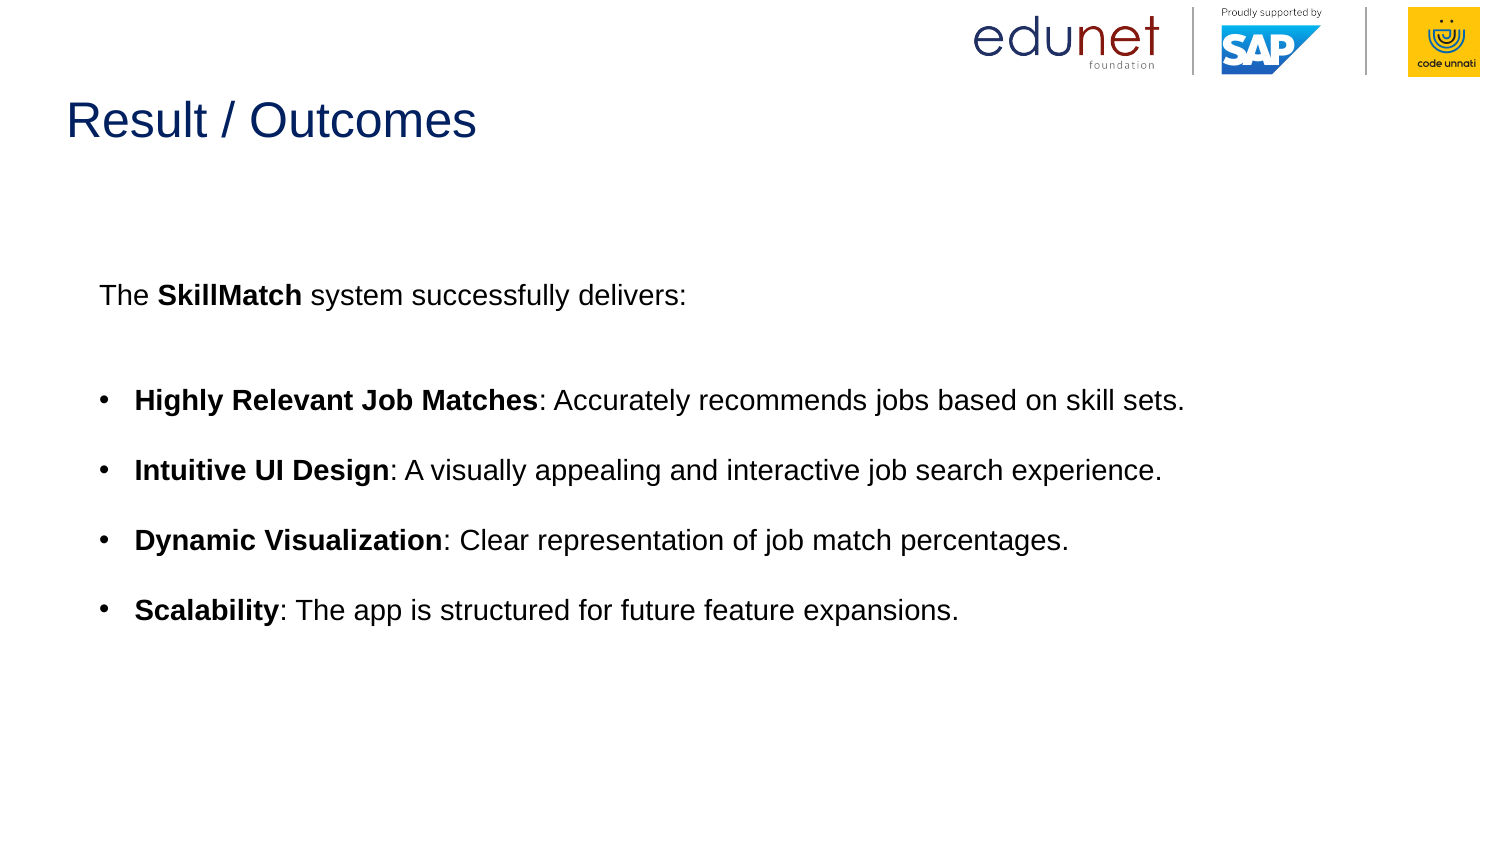

# Result / Outcomes
The SkillMatch system successfully delivers:

Highly Relevant Job Matches: Accurately recommends jobs based on skill sets.

Intuitive UI Design: A visually appealing and interactive job search experience.

Dynamic Visualization: Clear representation of job match percentages.

Scalability: The app is structured for future feature expansions.